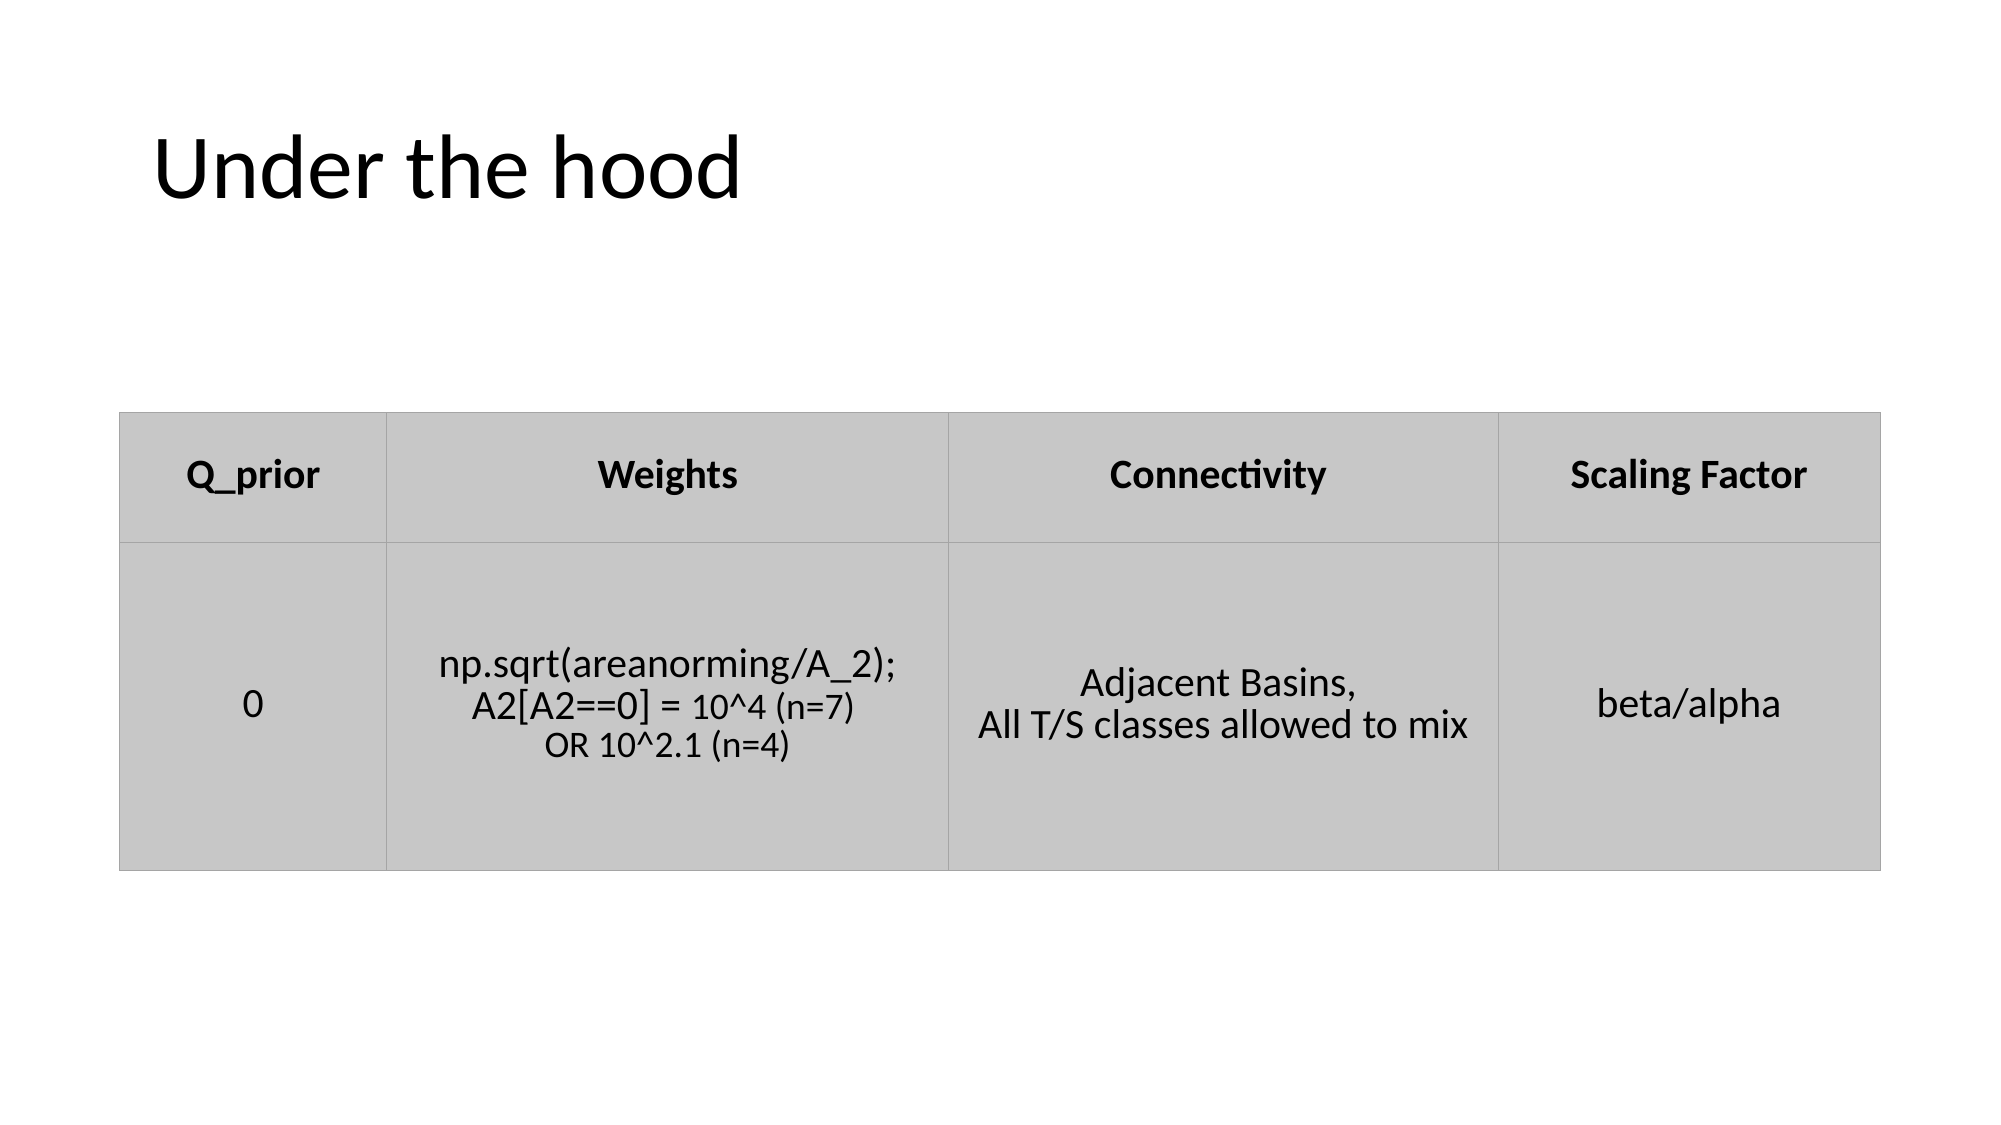

# Under the hood
| Q\_prior | Weights | Connectivity | Scaling Factor |
| --- | --- | --- | --- |
| 0 | np.sqrt(areanorming/A\_2); A2[A2==0] = 10^4 (n=7) OR 10^2.1 (n=4) | Adjacent Basins, All T/S classes allowed to mix | beta/alpha |